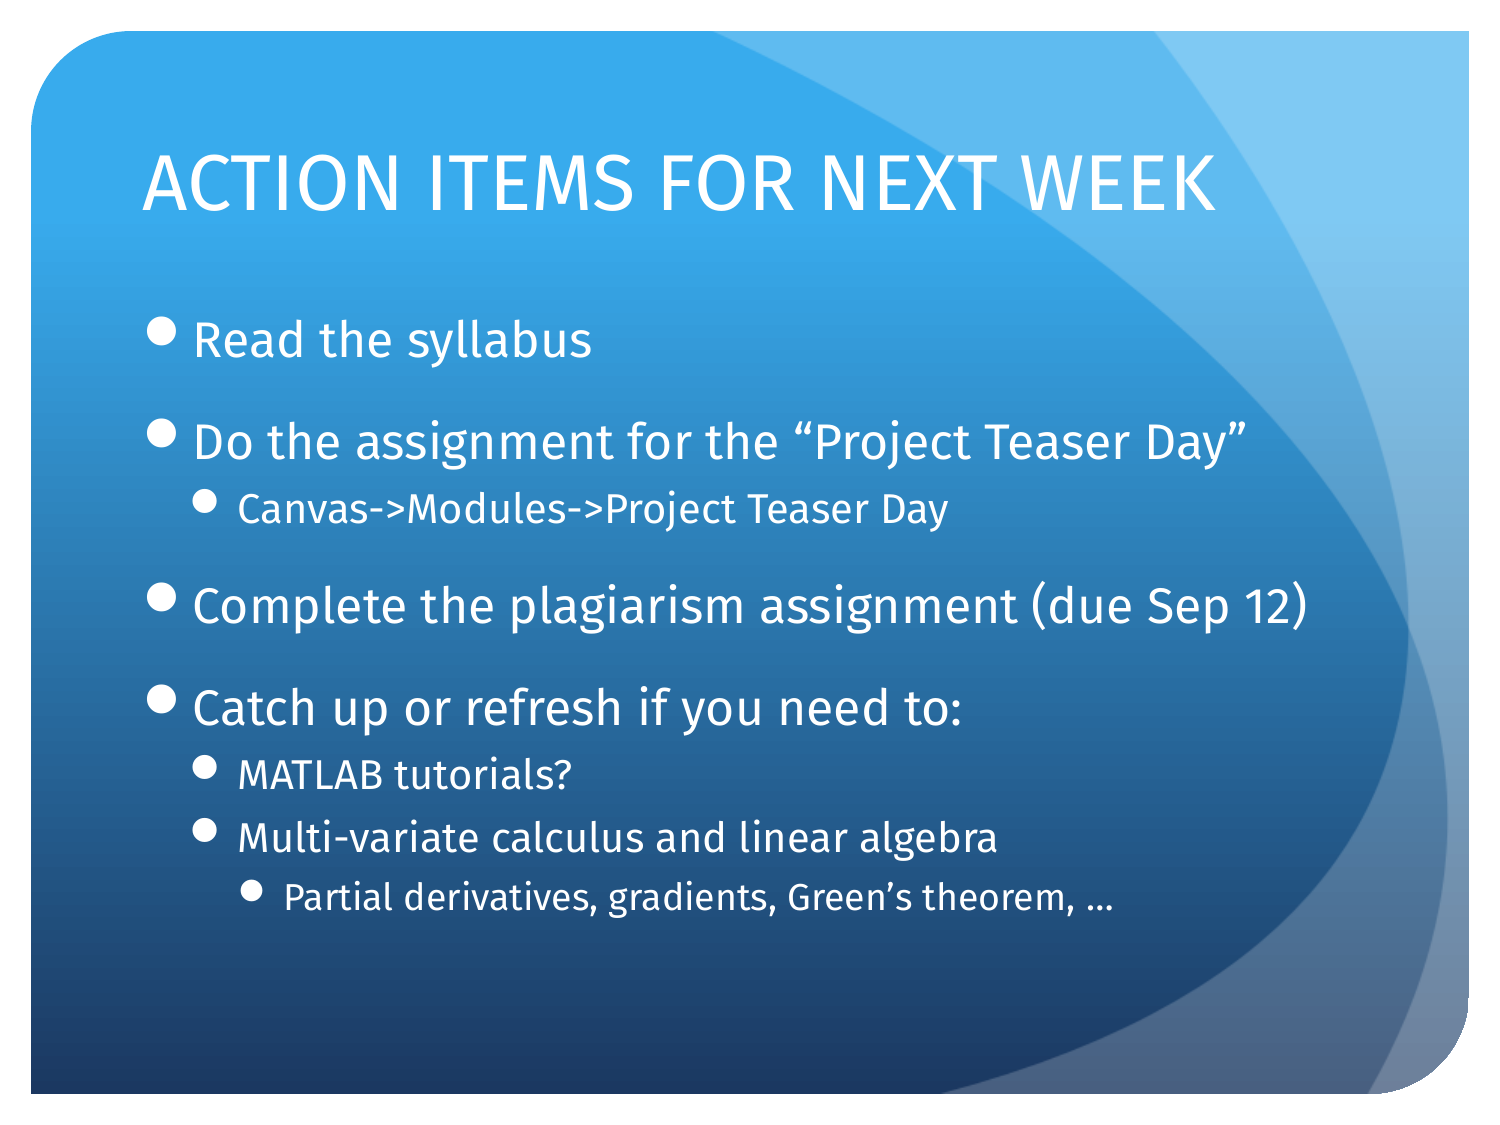

# ACTION ITEMS FOR NEXT WEEK
Read the syllabus
Do the assignment for the “Project Teaser Day”
Canvas->Modules->Project Teaser Day
Complete the plagiarism assignment (due Sep 12)
Catch up or refresh if you need to:
MATLAB tutorials?
Multi-variate calculus and linear algebra
Partial derivatives, gradients, Green’s theorem, …